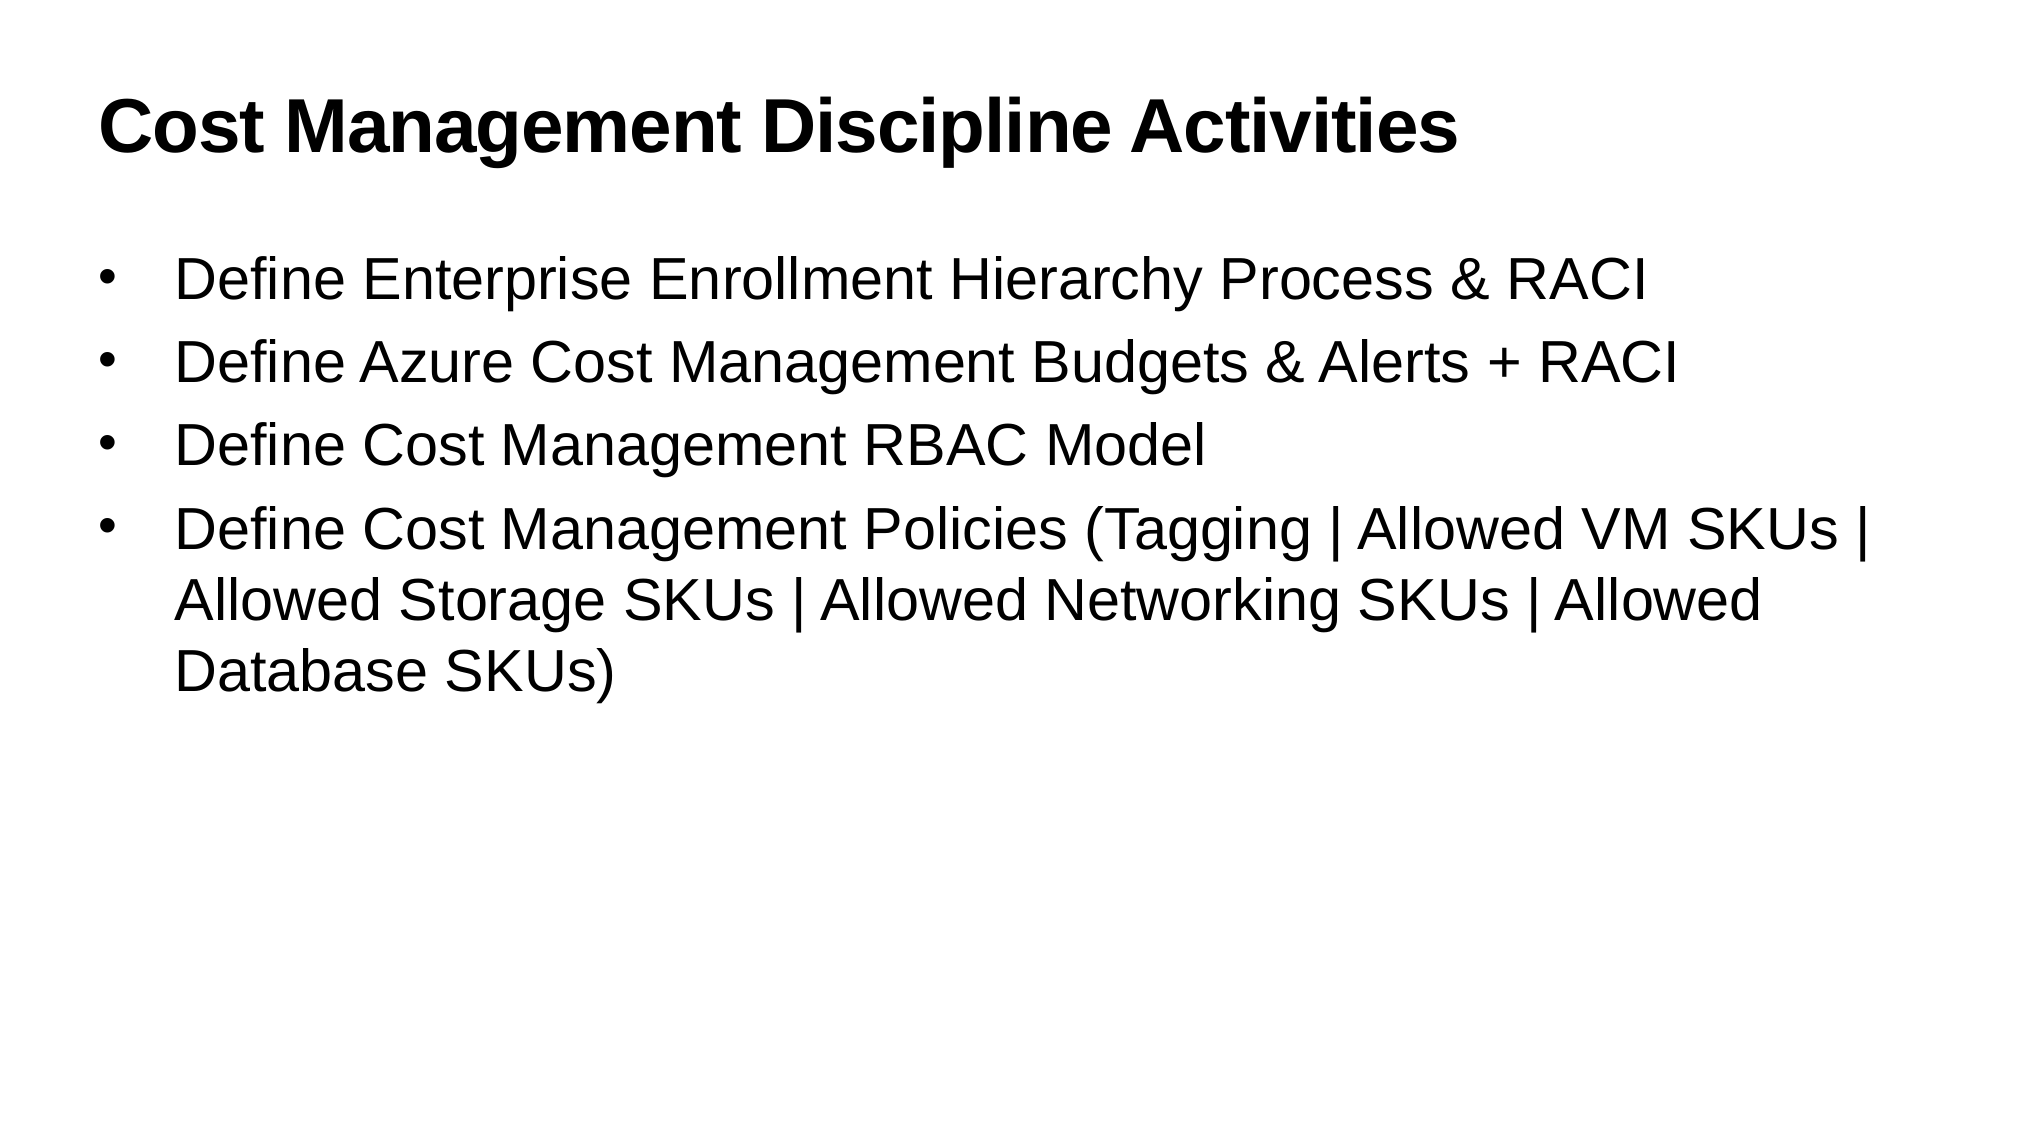

# Cost Management Discipline Activities
Define Enterprise Enrollment Hierarchy Process & RACI
Define Azure Cost Management Budgets & Alerts + RACI
Define Cost Management RBAC Model
Define Cost Management Policies (Tagging | Allowed VM SKUs | Allowed Storage SKUs | Allowed Networking SKUs | Allowed Database SKUs)